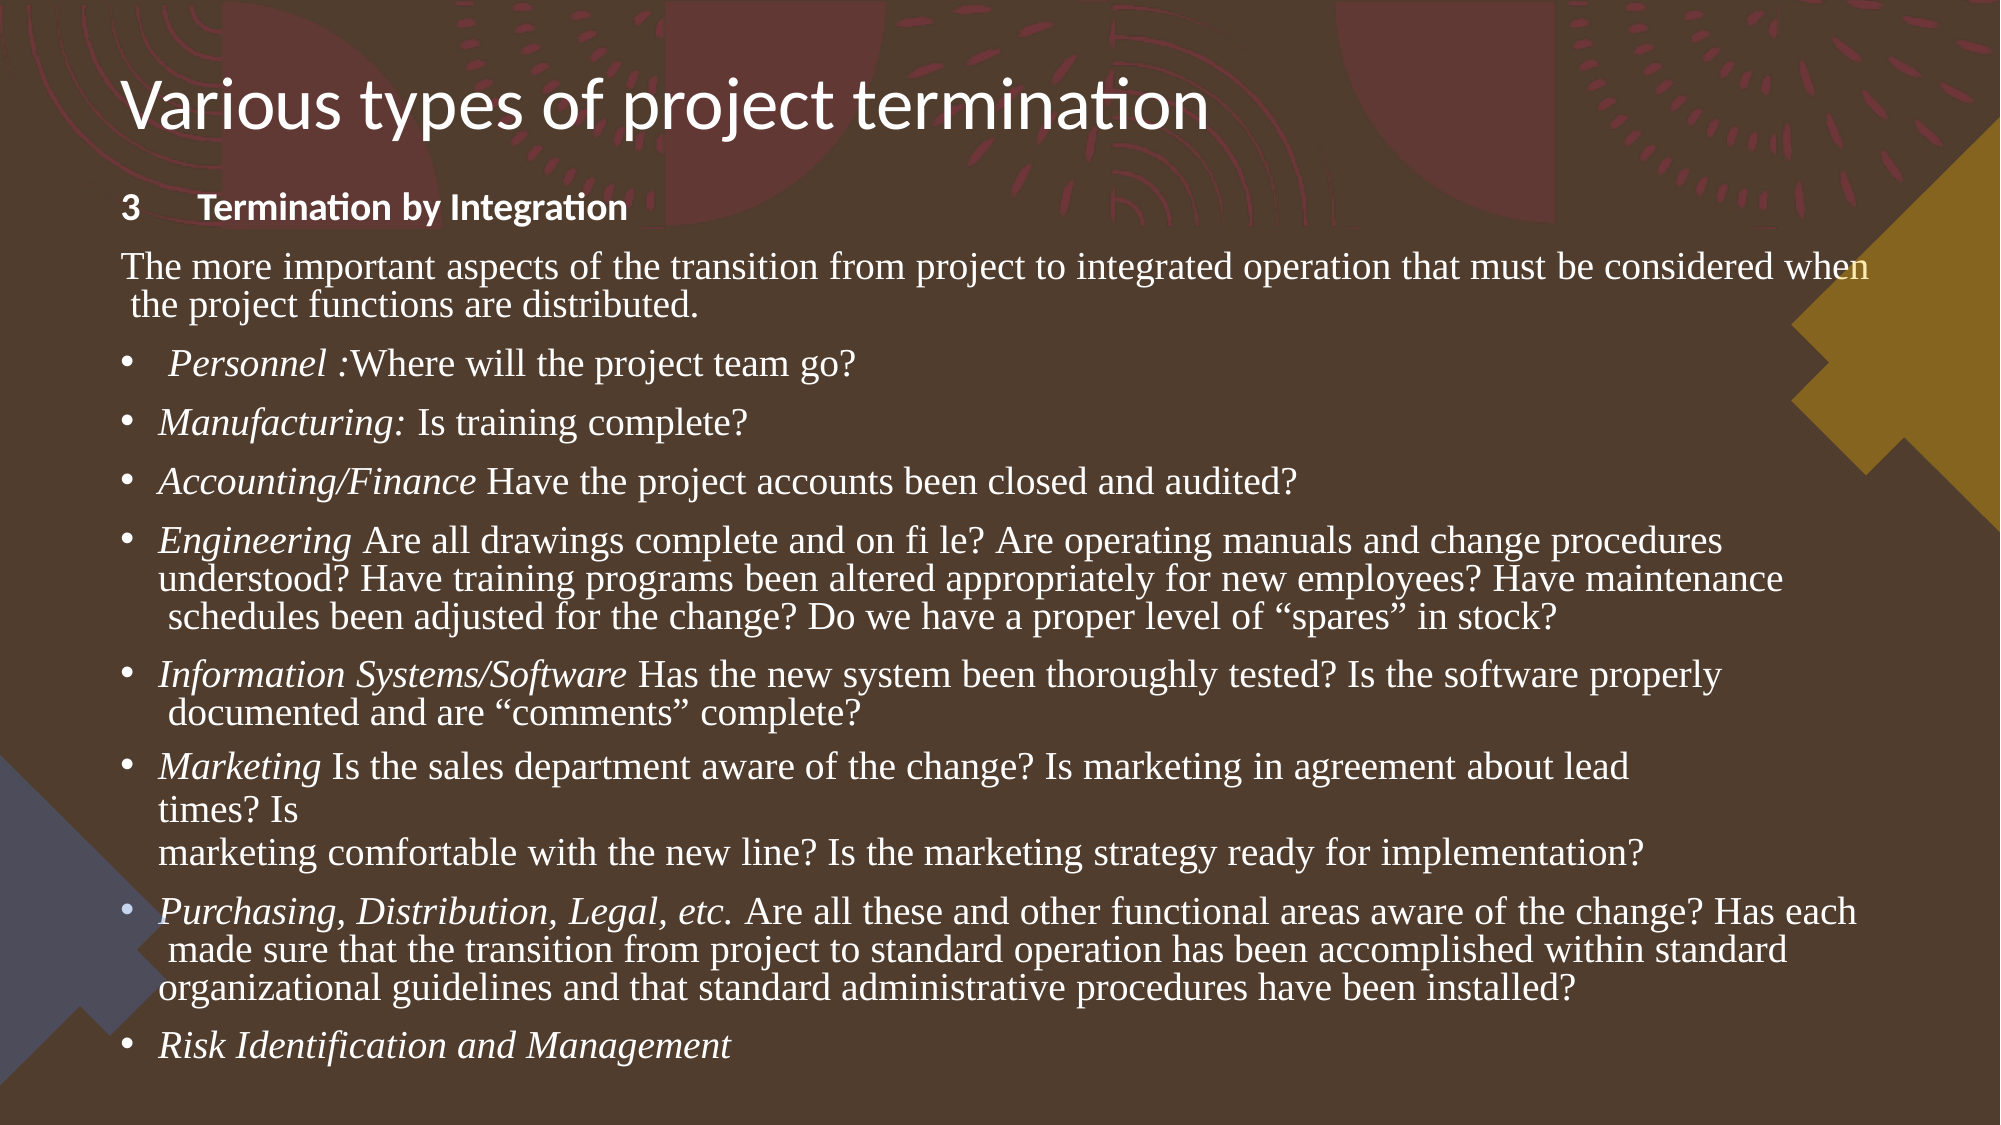

# Various types of project termination

3	Termination by Integration
The more important aspects of the transition from project to integrated operation that must be considered when  the project functions are distributed.
Personnel :Where will the project team go?
Manufacturing: Is training complete?
Accounting/Finance Have the project accounts been closed and audited?
Engineering Are all drawings complete and on fi le? Are operating manuals and change procedures  understood? Have training programs been altered appropriately for new employees? Have maintenance  schedules been adjusted for the change? Do we have a proper level of “spares” in stock?
Information Systems/Software Has the new system been thoroughly tested? Is the software properly  documented and are “comments” complete?
Marketing Is the sales department aware of the change? Is marketing in agreement about lead times? Is
marketing comfortable with the new line? Is the marketing strategy ready for implementation?
Purchasing, Distribution, Legal, etc. Are all these and other functional areas aware of the change? Has each  made sure that the transition from project to standard operation has been accomplished within standard  organizational guidelines and that standard administrative procedures have been installed?
Risk Identification and Management